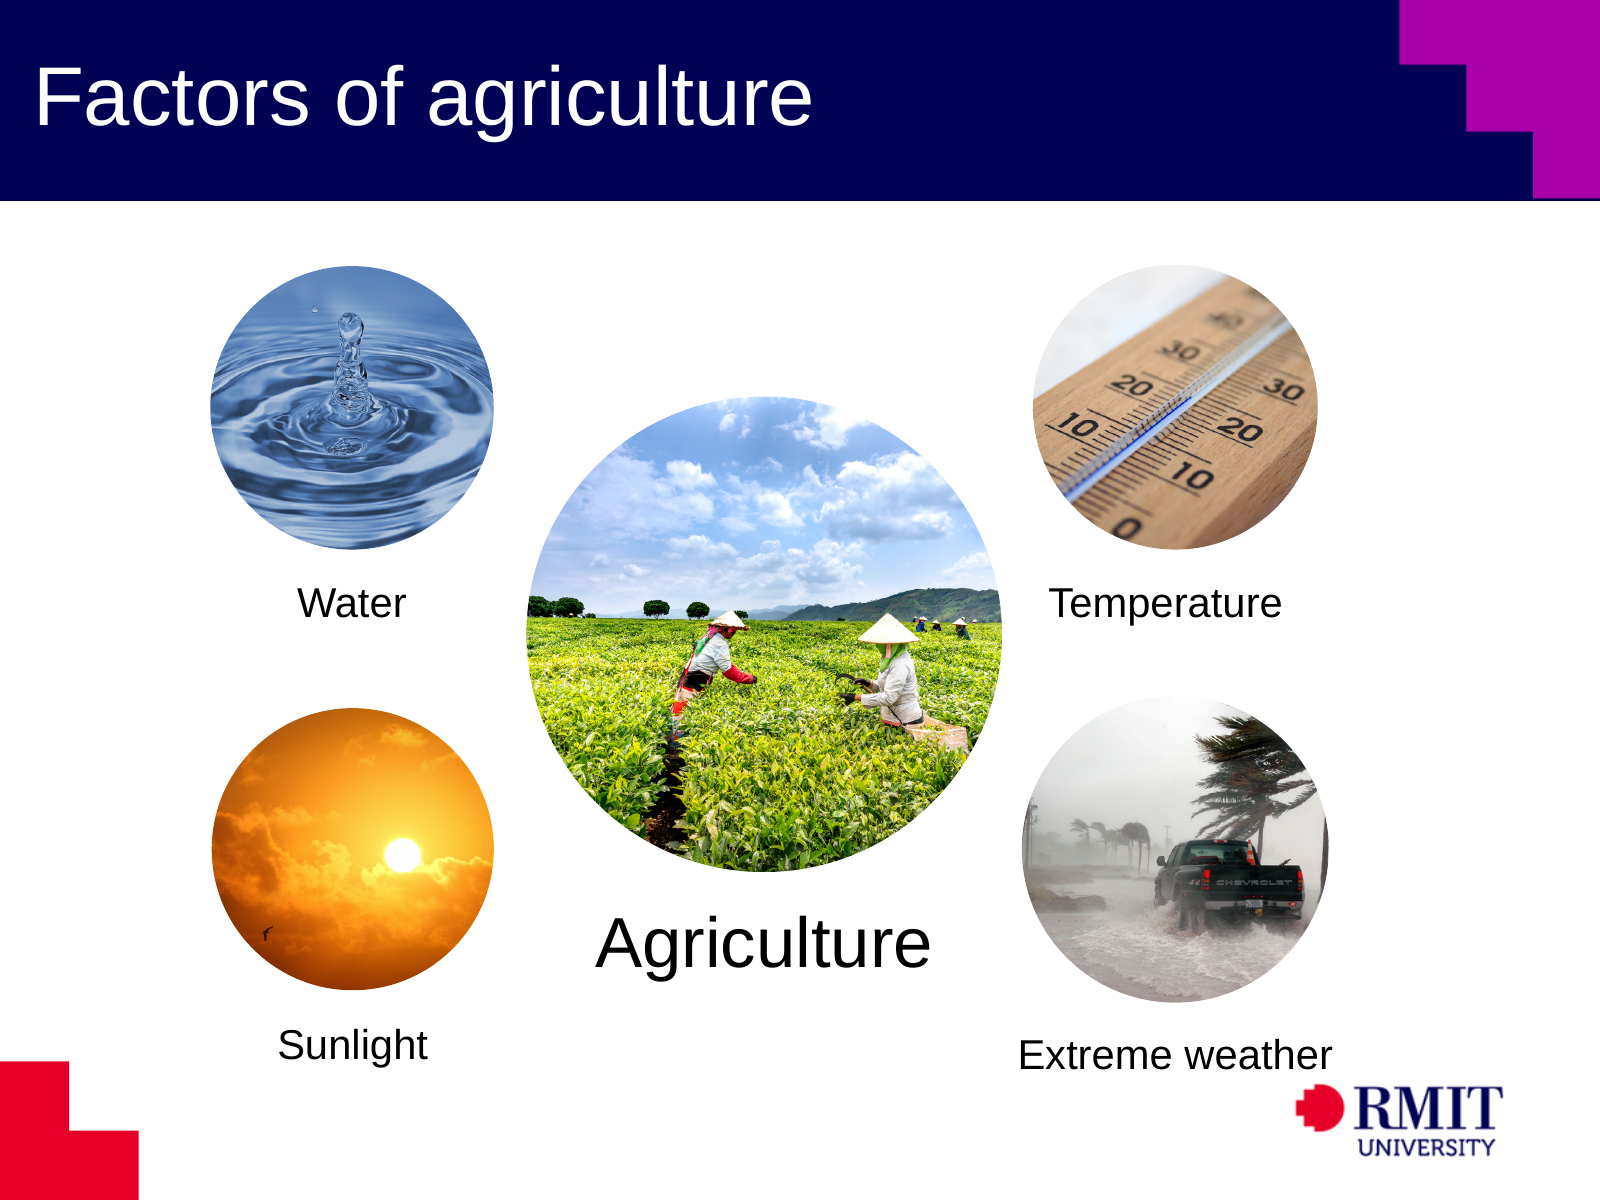

Factors of agriculture

Water
Temperature

Agriculture
Sunlight
Extreme weather